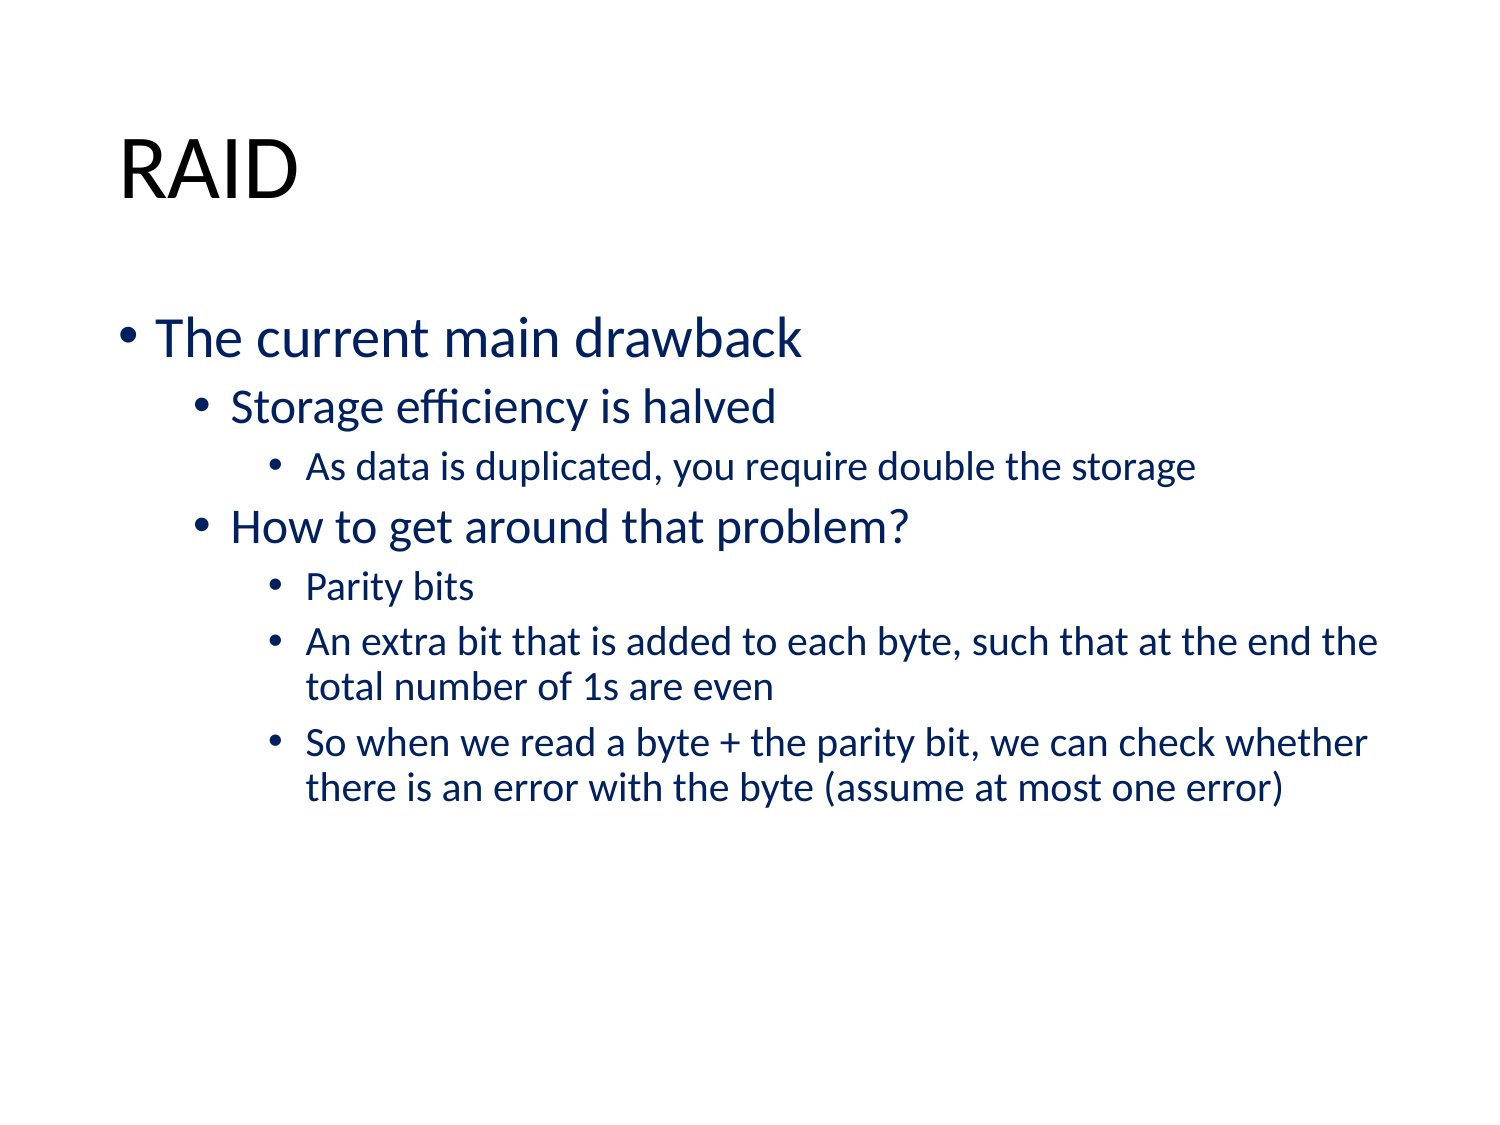

# RAID
The current main drawback
Storage efficiency is halved
As data is duplicated, you require double the storage
How to get around that problem?
Parity bits
An extra bit that is added to each byte, such that at the end the total number of 1s are even
So when we read a byte + the parity bit, we can check whether there is an error with the byte (assume at most one error)